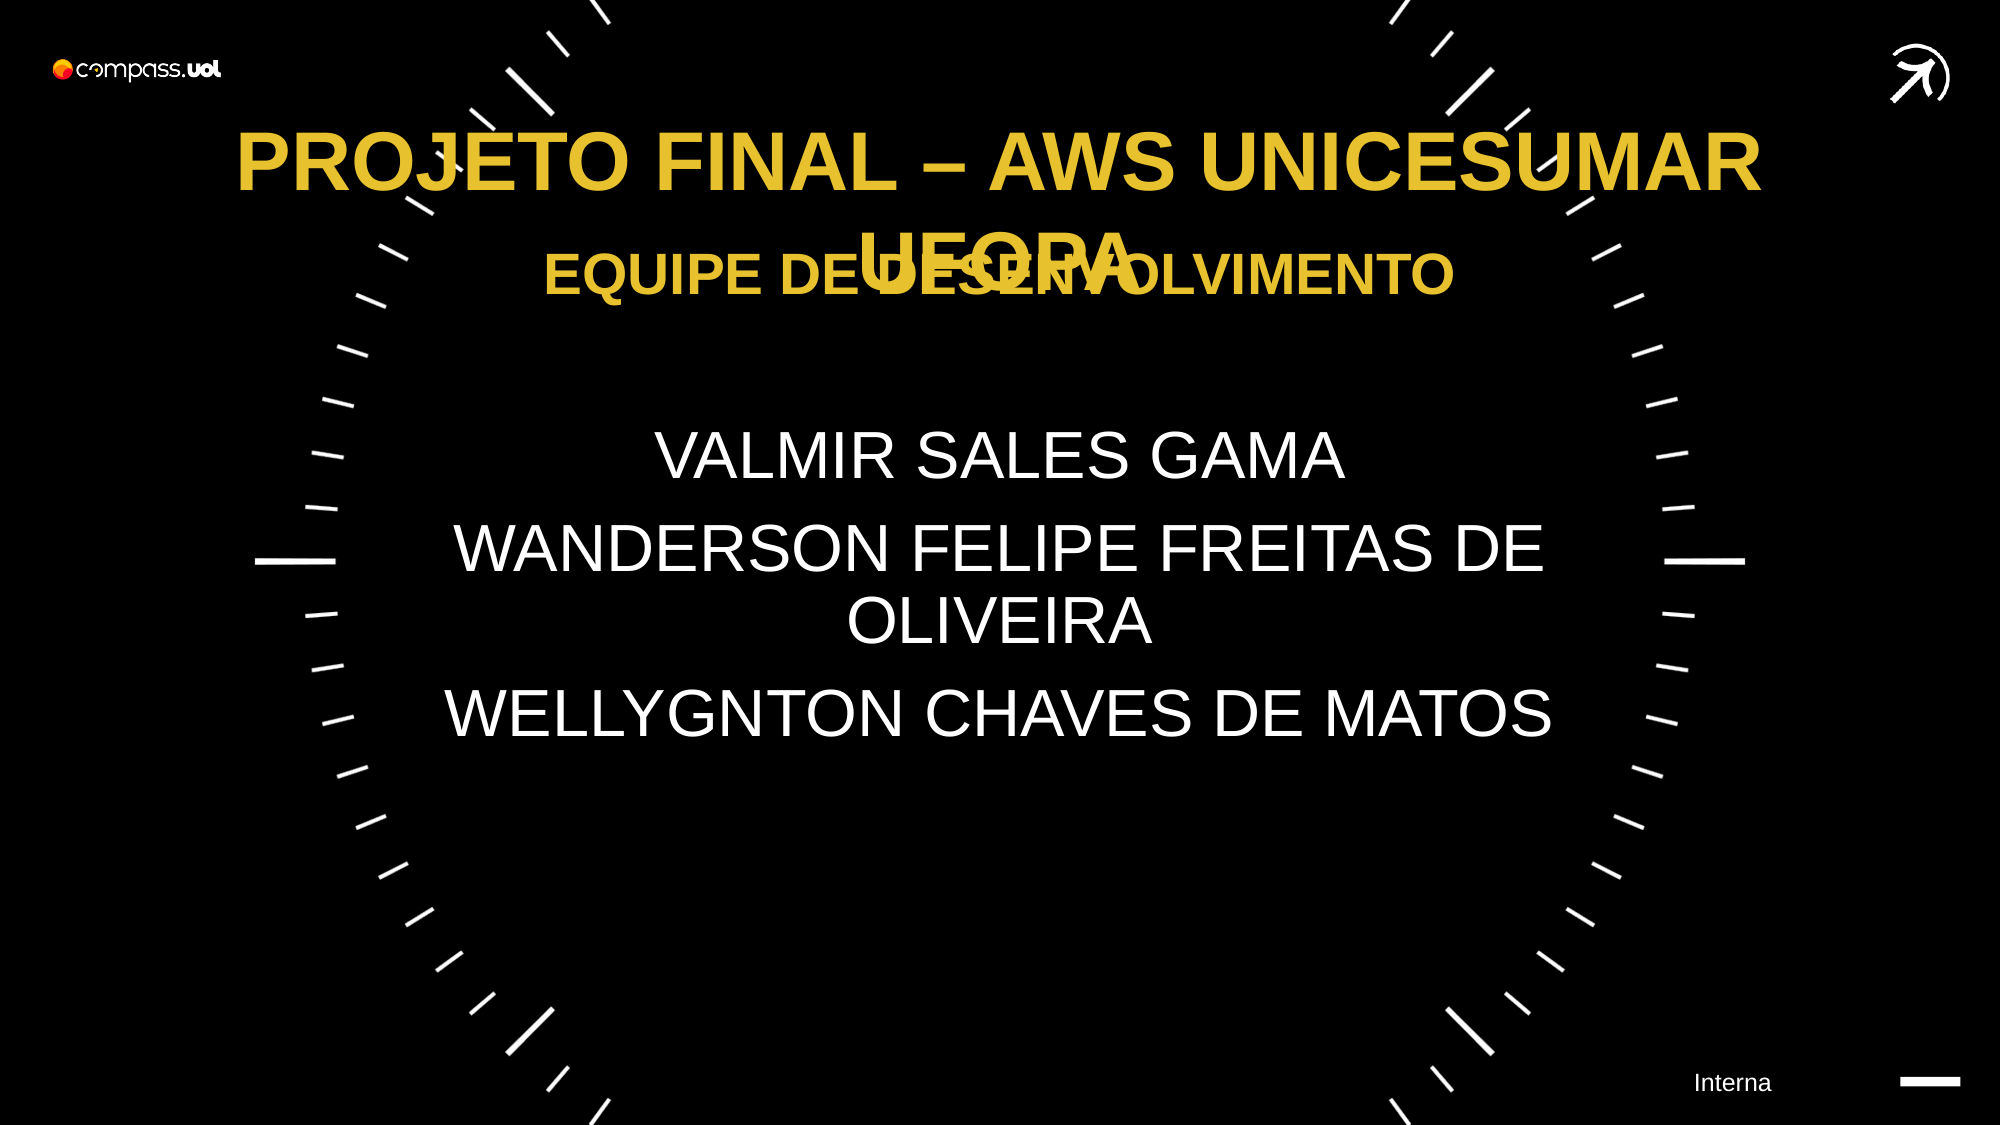

PROJETO FINAL – AWS UNICESUMAR UFOPA
EQUIPE DE DESENVOLVIMENTO
VALMIR SALES GAMA
WANDERSON FELIPE FREITAS DE OLIVEIRA
WELLYGNTON CHAVES DE MATOS
Interna